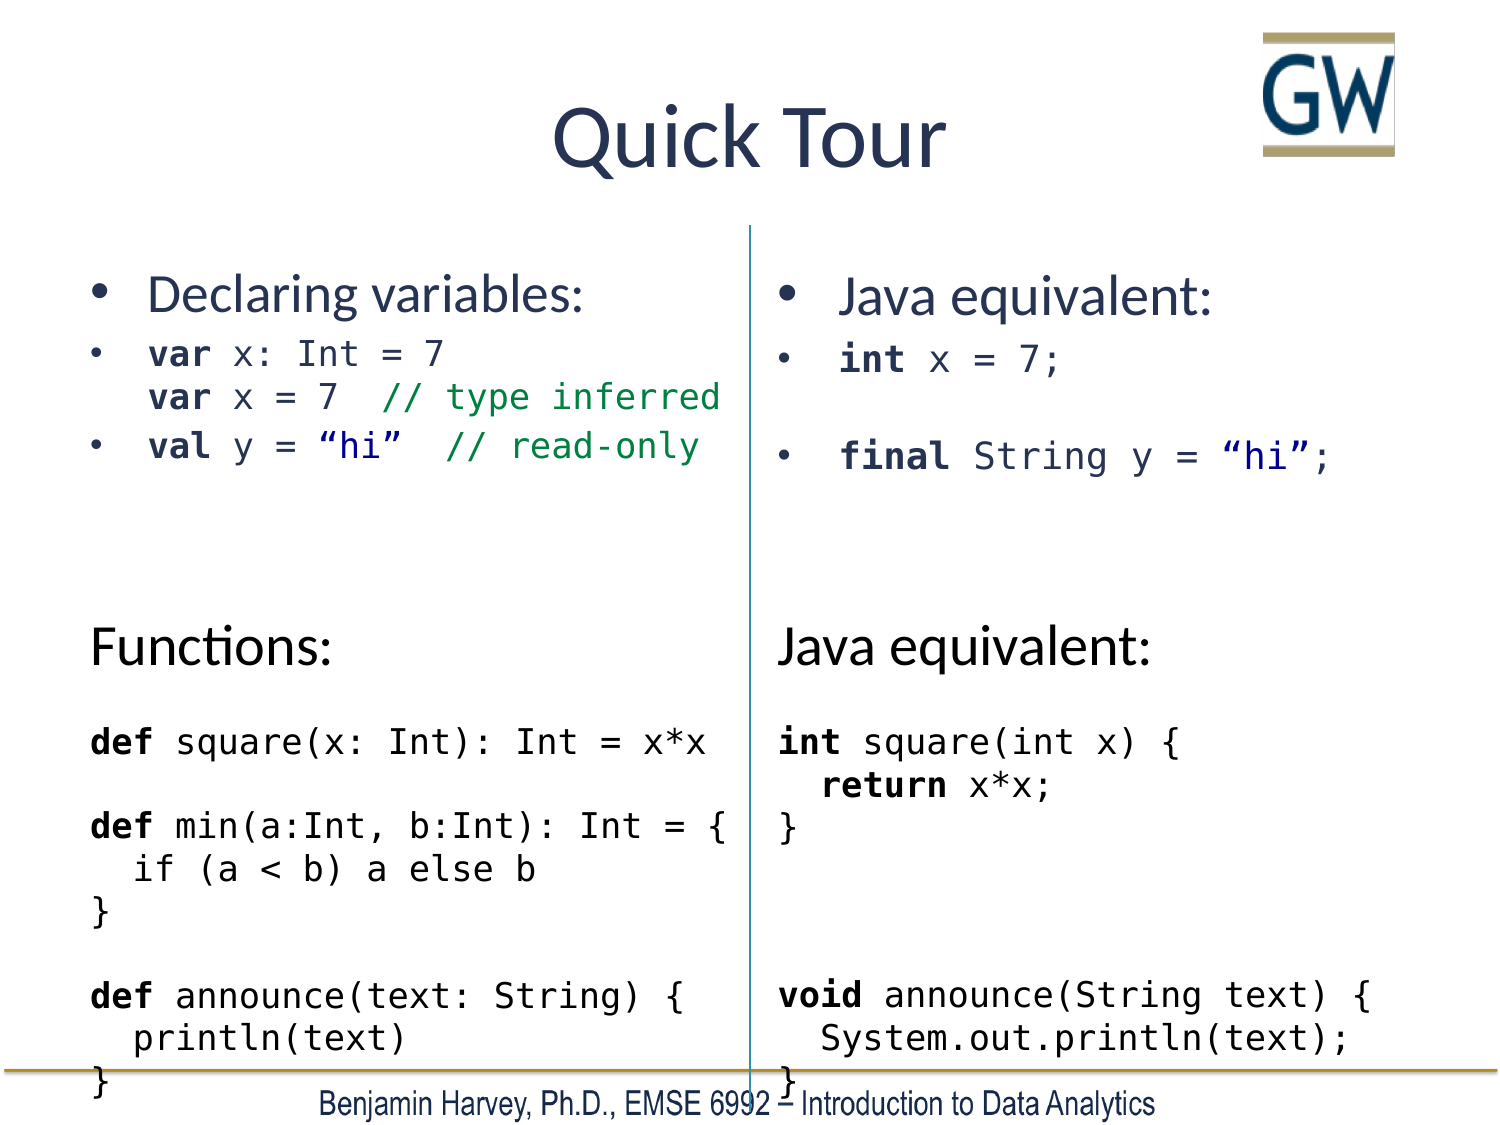

# Quick Tour
Declaring variables:
var x: Int = 7
var x = 7  // type inferred
val y = “hi”  // read-only
Java equivalent:
int x = 7;
final String y = “hi”;
Functions:
def square(x: Int): Int = x*x
def min(a:Int, b:Int): Int = {
  if (a < b) a else b
}
def announce(text: String) {
  println(text)
}
Java equivalent:
int square(int x) {
  return x*x;
}

void announce(String text) {
  System.out.println(text);
}